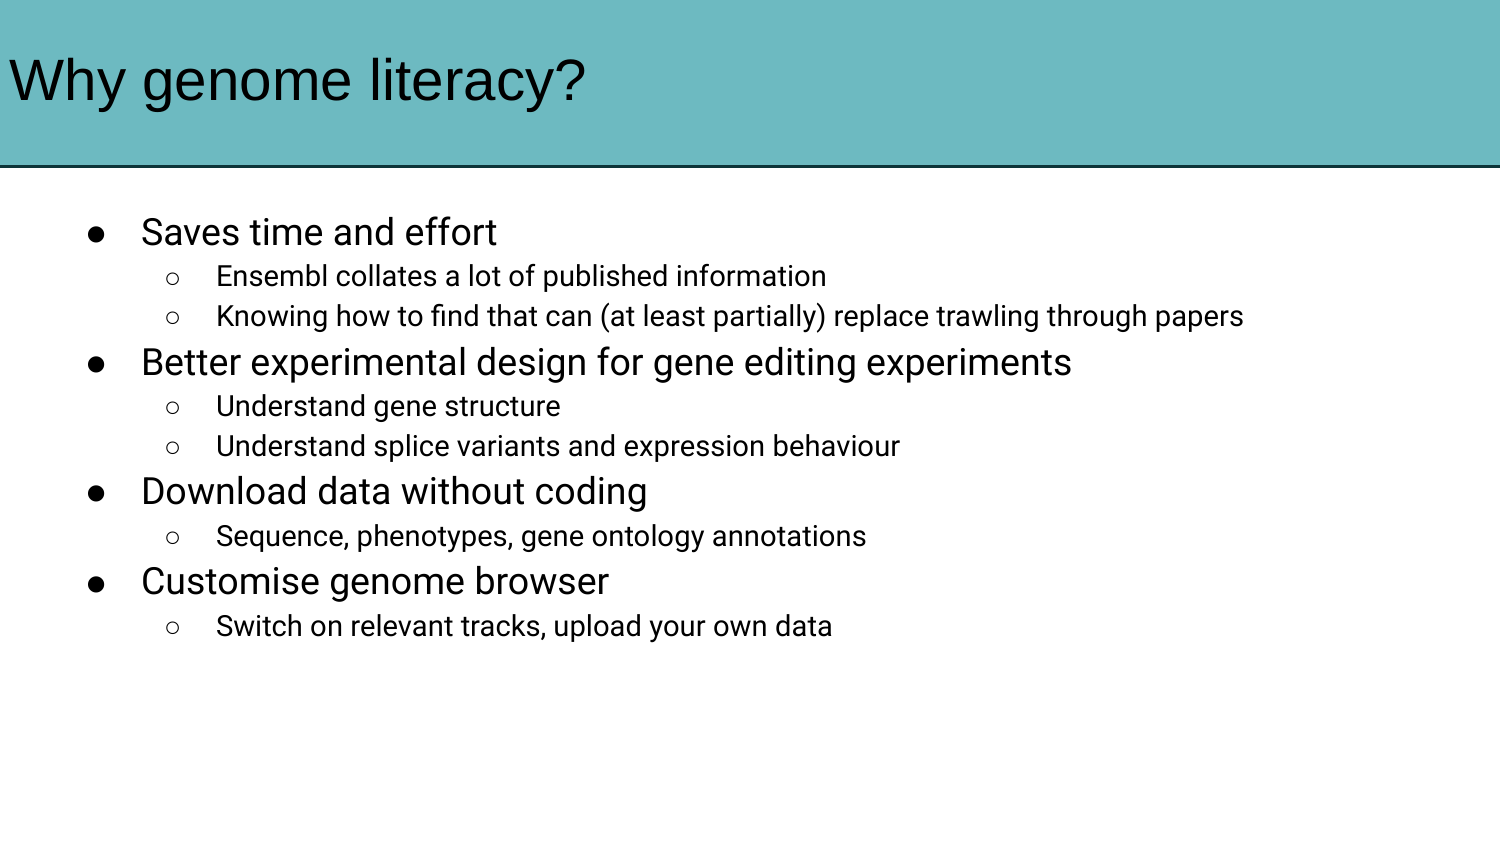

# Why genome literacy?
Saves time and effort
Ensembl collates a lot of published information
Knowing how to find that can (at least partially) replace trawling through papers
Better experimental design for gene editing experiments
Understand gene structure
Understand splice variants and expression behaviour
Download data without coding
Sequence, phenotypes, gene ontology annotations
Customise genome browser
Switch on relevant tracks, upload your own data